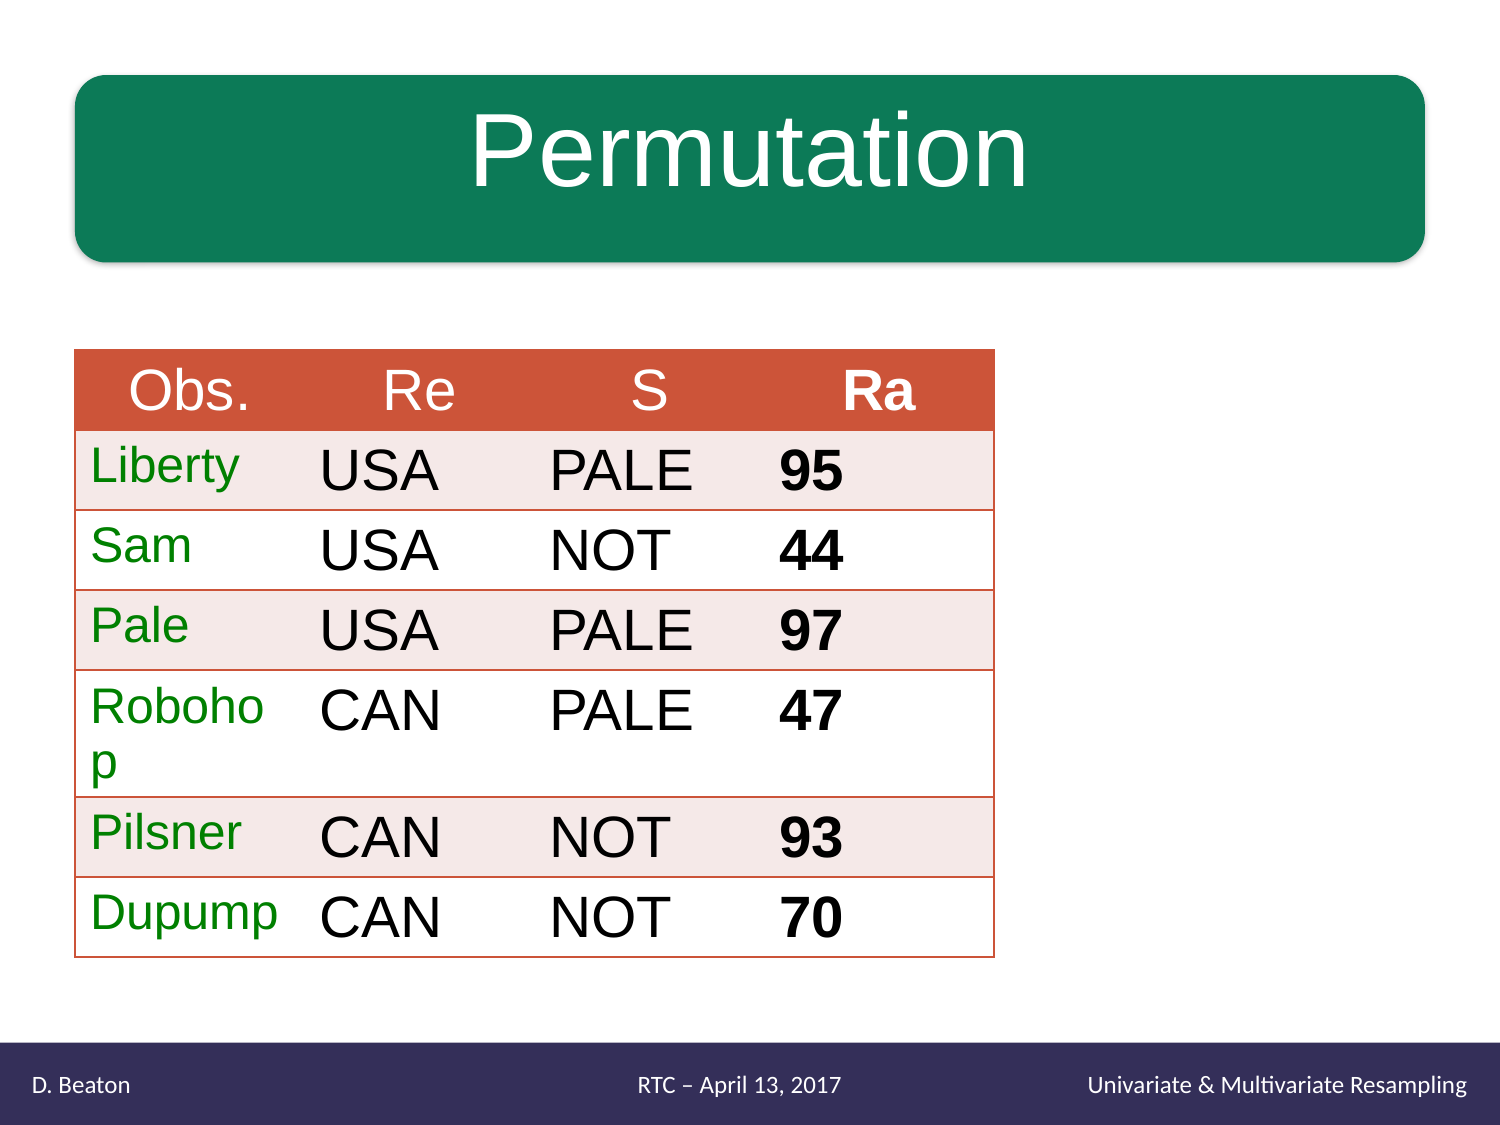

# Permutation
| Obs. | Re | S | Ra |
| --- | --- | --- | --- |
| Liberty | USA | PALE | 95 |
| Sam | USA | NOT | 44 |
| Pale | USA | PALE | 97 |
| Robohop | CAN | PALE | 47 |
| Pilsner | CAN | NOT | 93 |
| Dupump | CAN | NOT | 70 |